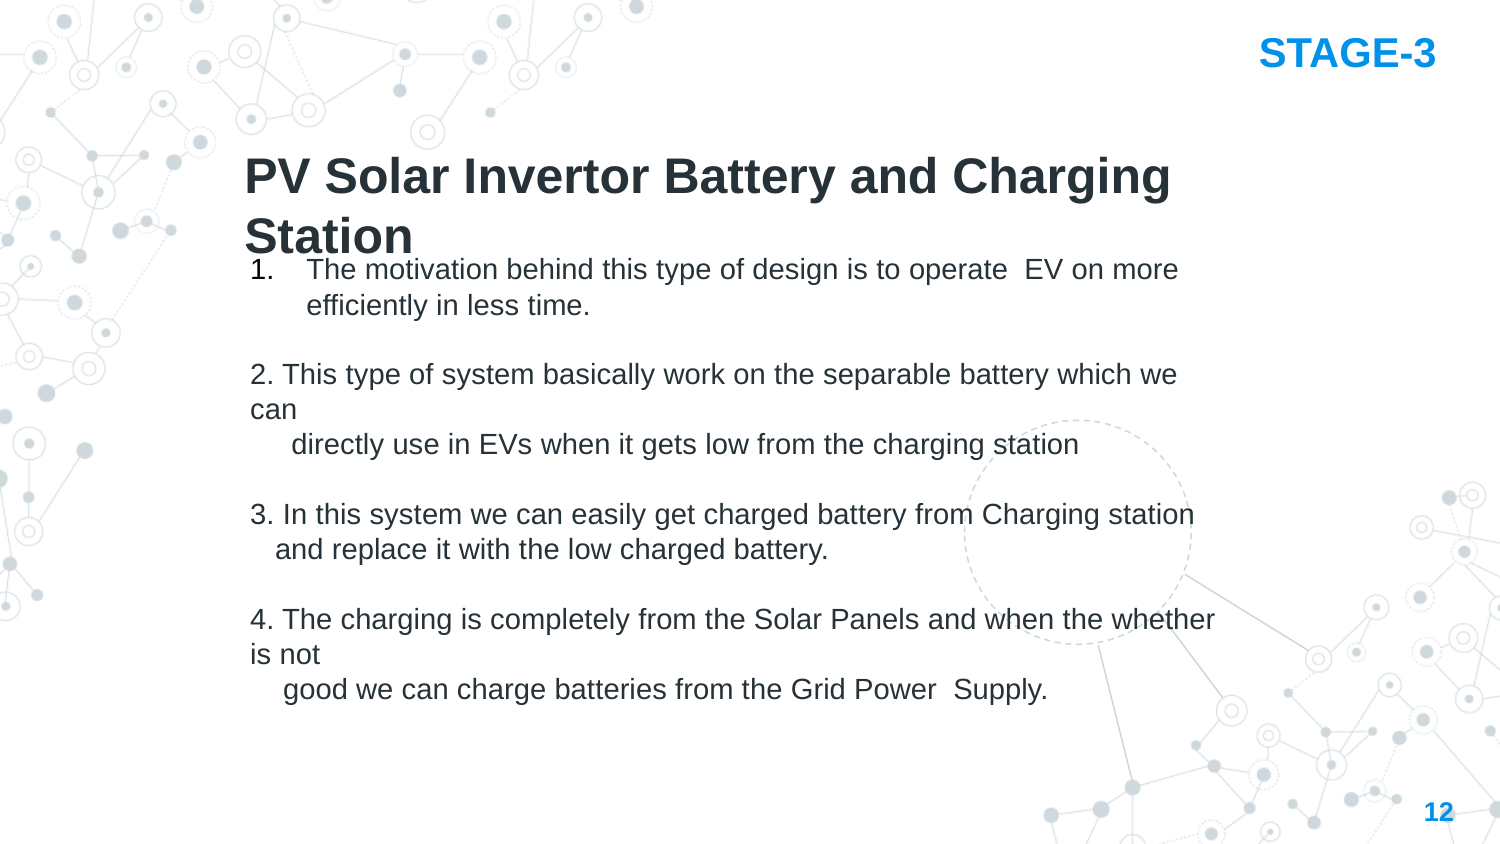

STAGE-3
PV Solar Invertor Battery and Charging Station
The motivation behind this type of design is to operate  EV on more efficiently in less time.

2. This type of system basically work on the separable battery which we can
     directly use in EVs when it gets low from the charging station

3. In this system we can easily get charged battery from Charging station
   and replace it with the low charged battery.

4. The charging is completely from the Solar Panels and when the whether is not
    good we can charge batteries from the Grid Power  Supply.

12